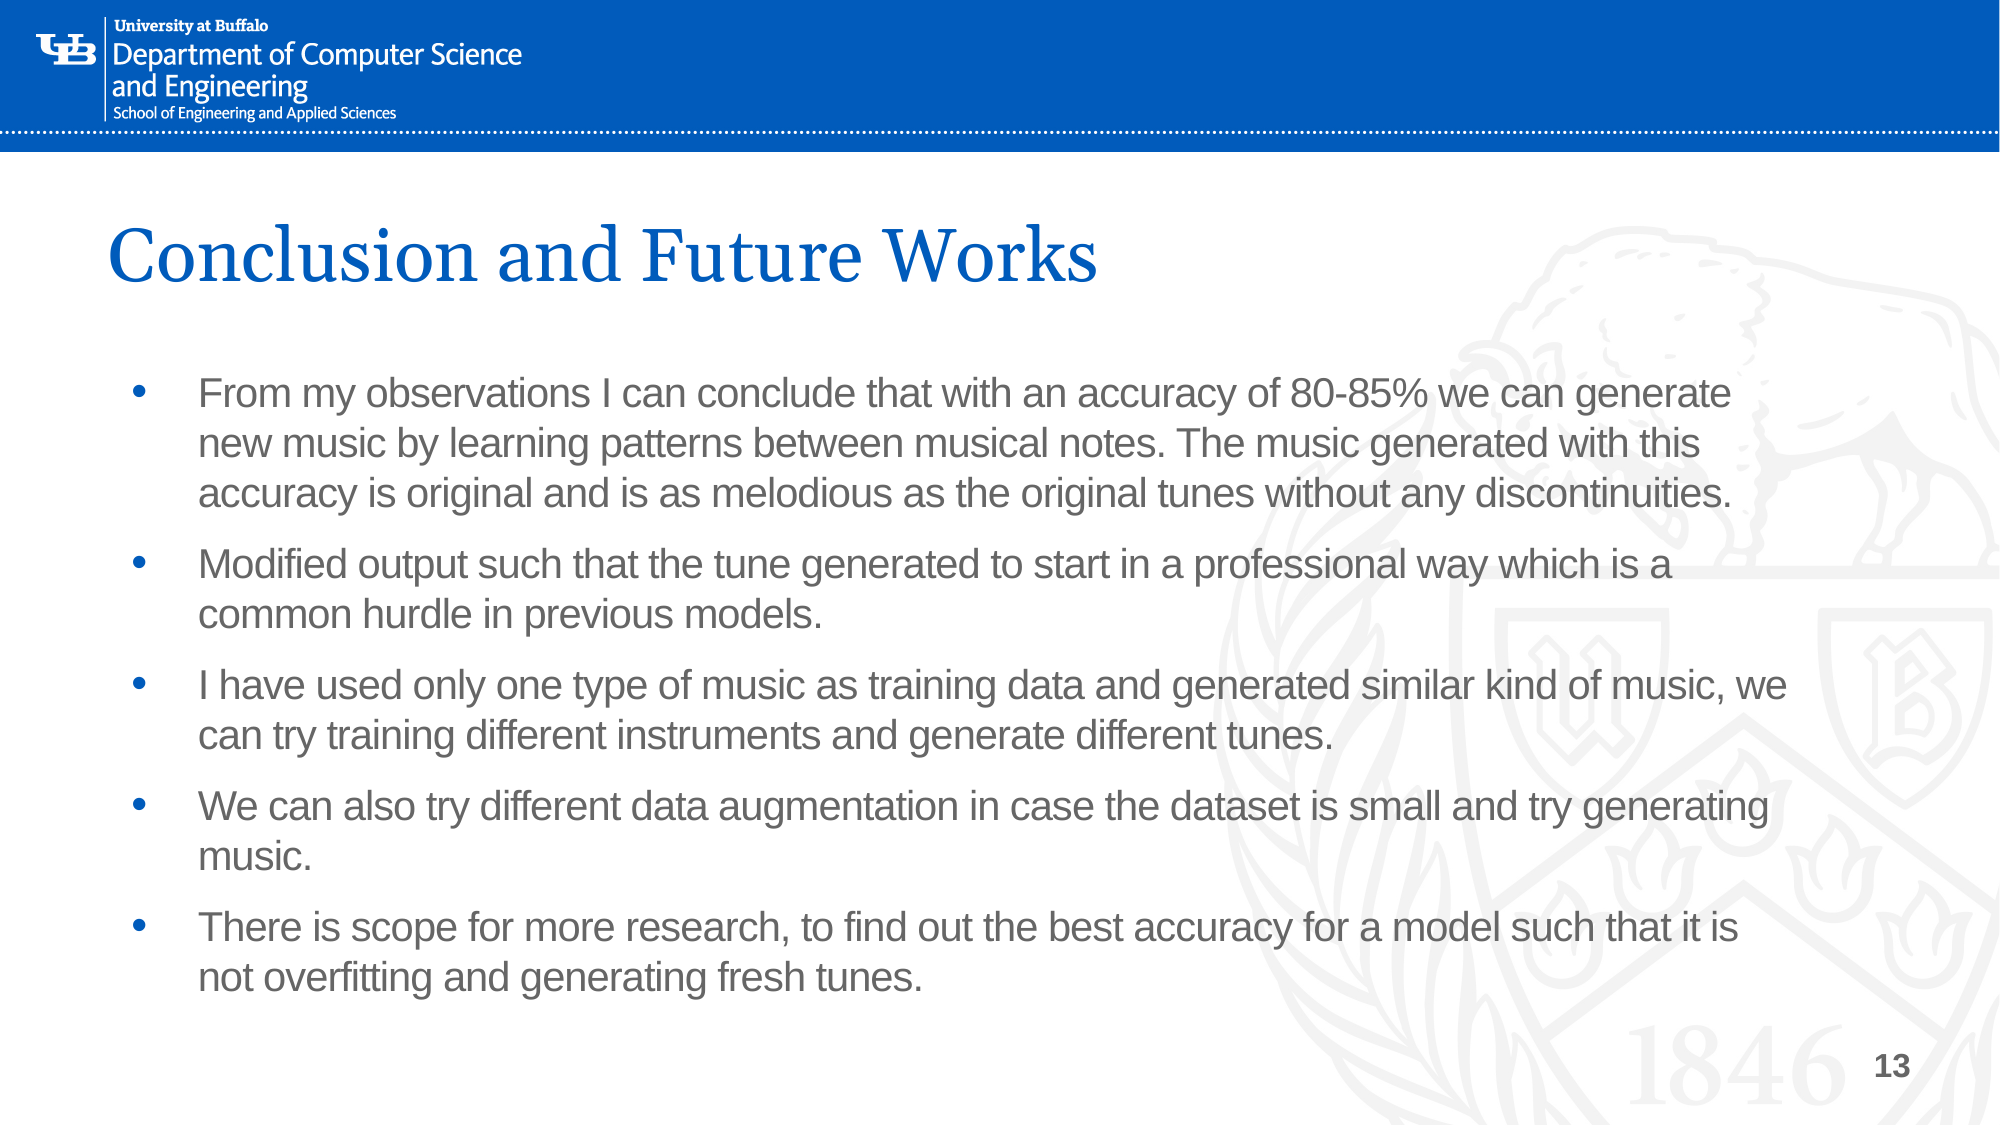

# Conclusion and Future Works
From my observations I can conclude that with an accuracy of 80-85% we can generate new music by learning patterns between musical notes. The music generated with this accuracy is original and is as melodious as the original tunes without any discontinuities.
Modified output such that the tune generated to start in a professional way which is a common hurdle in previous models.
I have used only one type of music as training data and generated similar kind of music, we can try training different instruments and generate different tunes.
We can also try different data augmentation in case the dataset is small and try generating music.
There is scope for more research, to find out the best accuracy for a model such that it is not overfitting and generating fresh tunes.